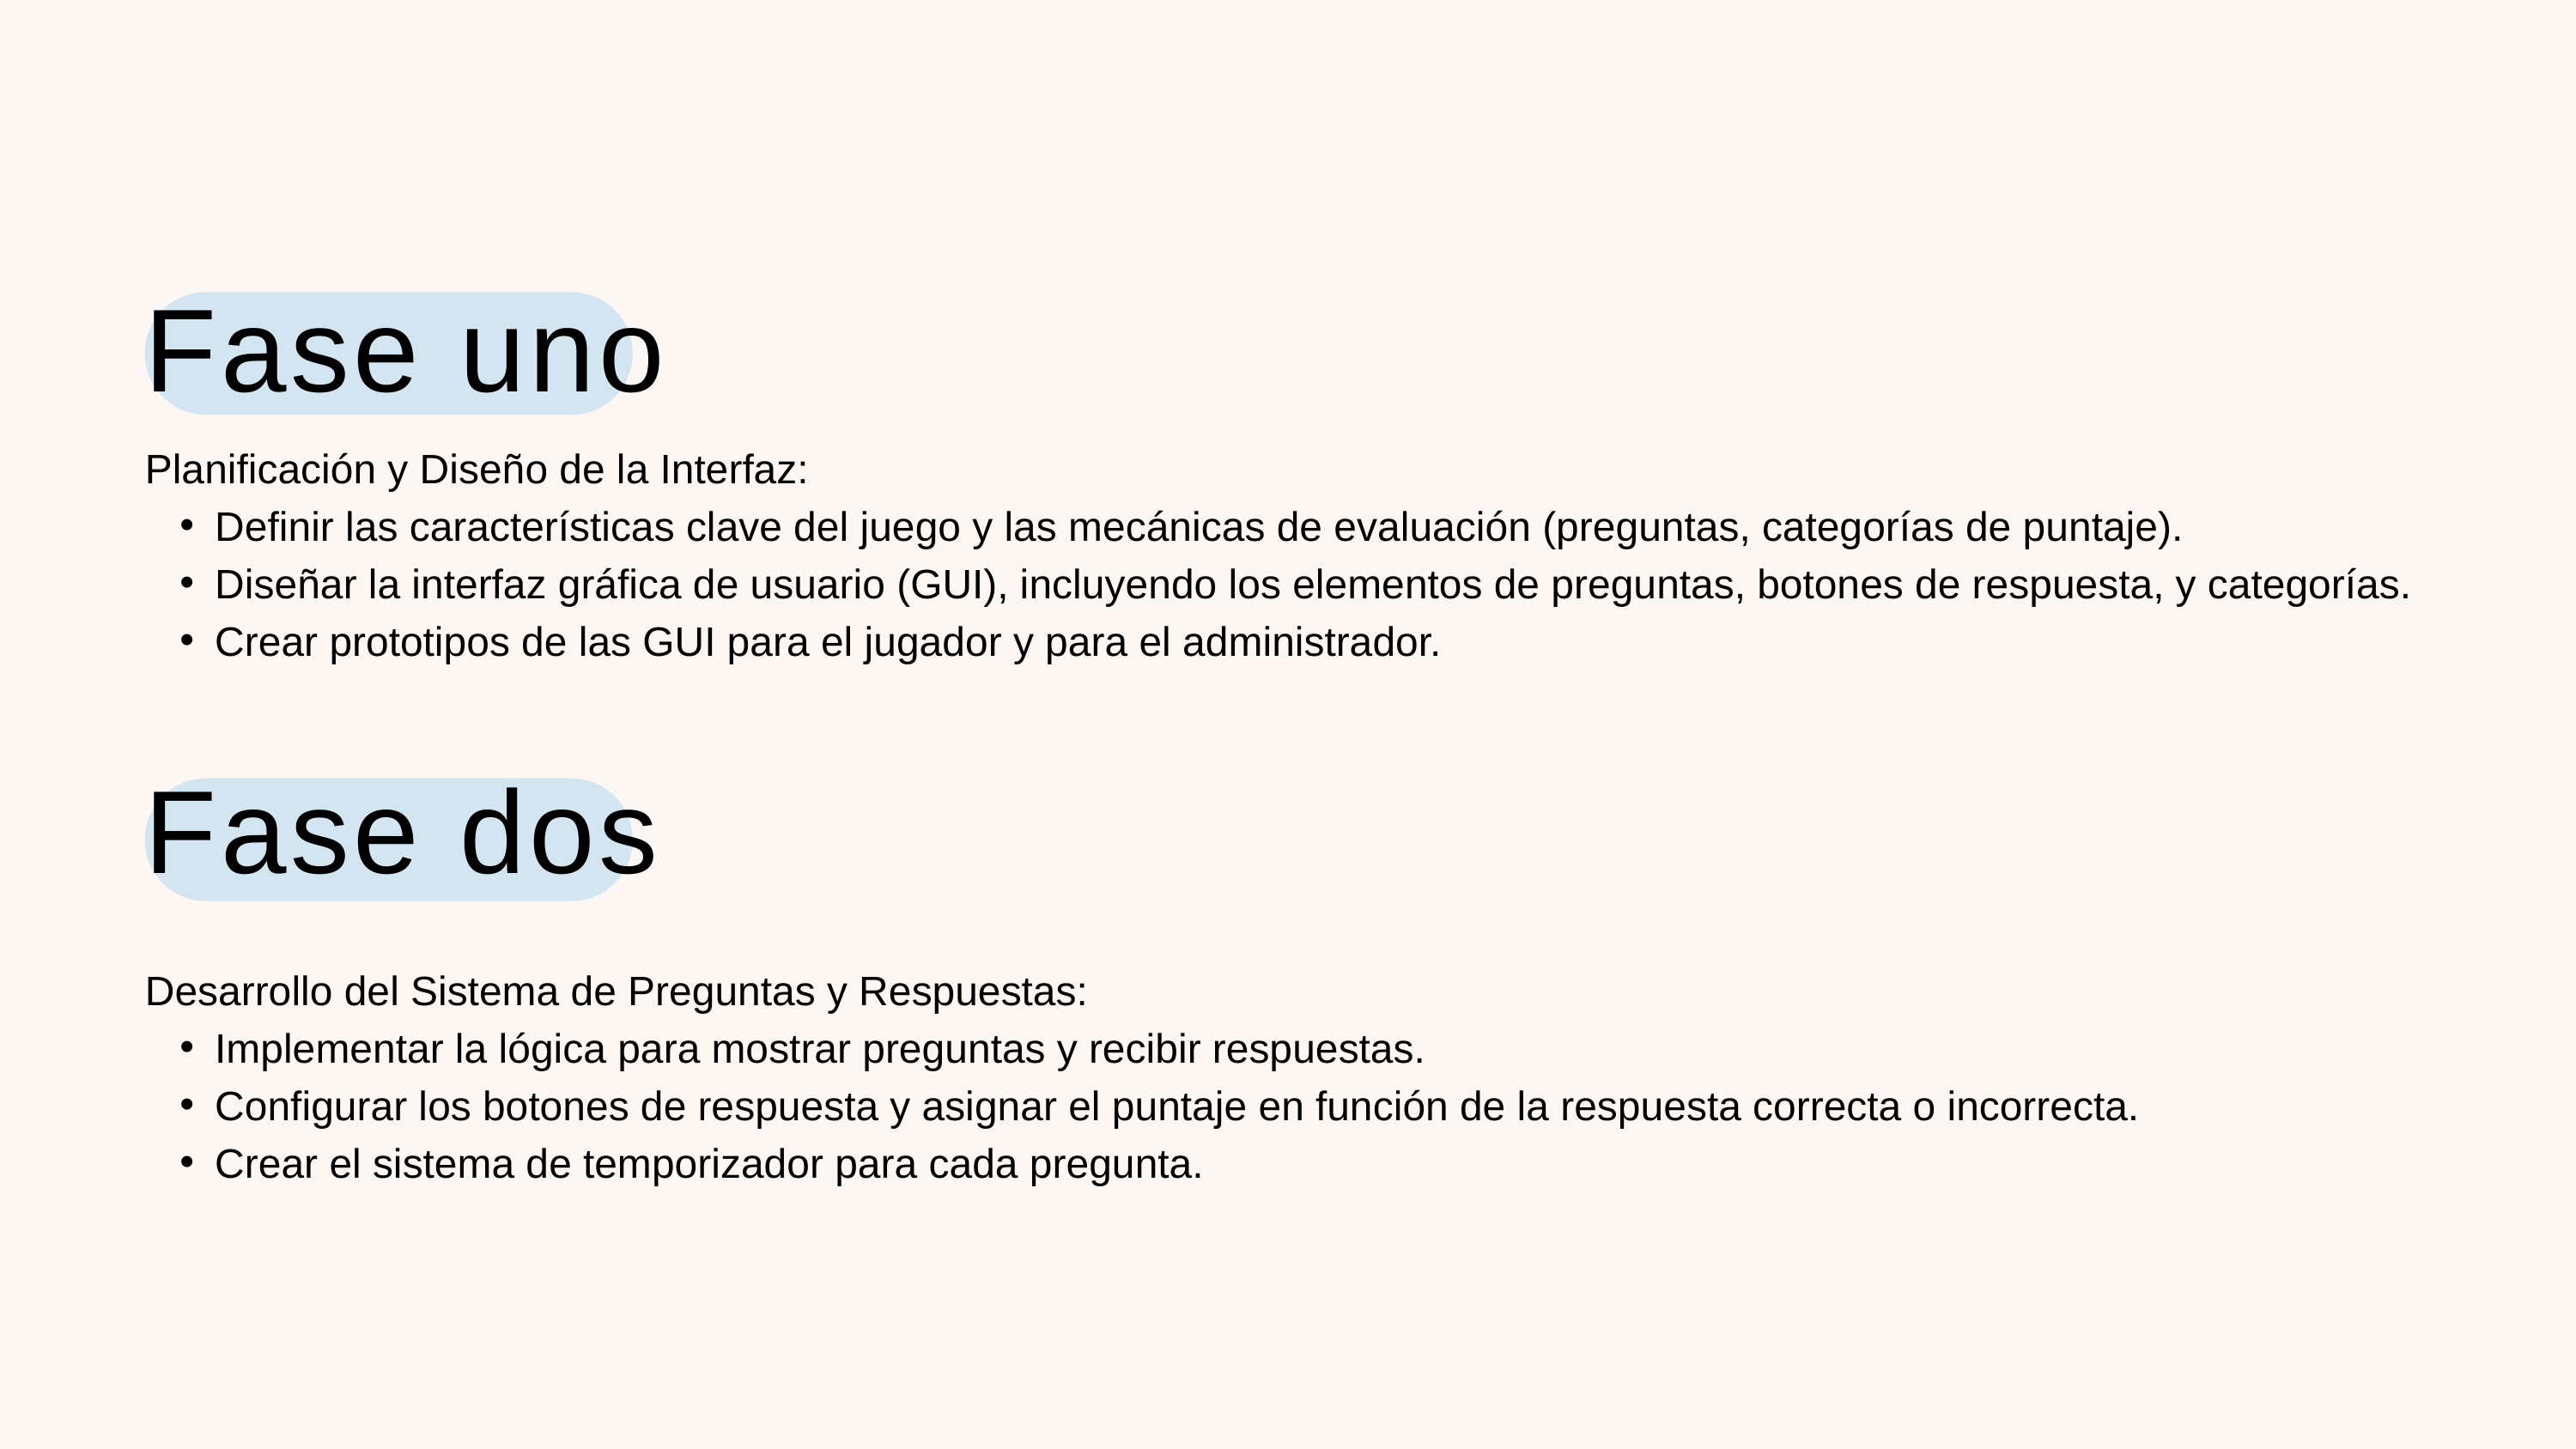

Fase uno

Planificación y Diseño de la Interfaz:
Definir las características clave del juego y las mecánicas de evaluación (preguntas, categorías de puntaje).
Diseñar la interfaz gráfica de usuario (GUI), incluyendo los elementos de preguntas, botones de respuesta, y categorías.
Crear prototipos de las GUI para el jugador y para el administrador.
Fase dos

Desarrollo del Sistema de Preguntas y Respuestas:
Implementar la lógica para mostrar preguntas y recibir respuestas.
Configurar los botones de respuesta y asignar el puntaje en función de la respuesta correcta o incorrecta.
Crear el sistema de temporizador para cada pregunta.